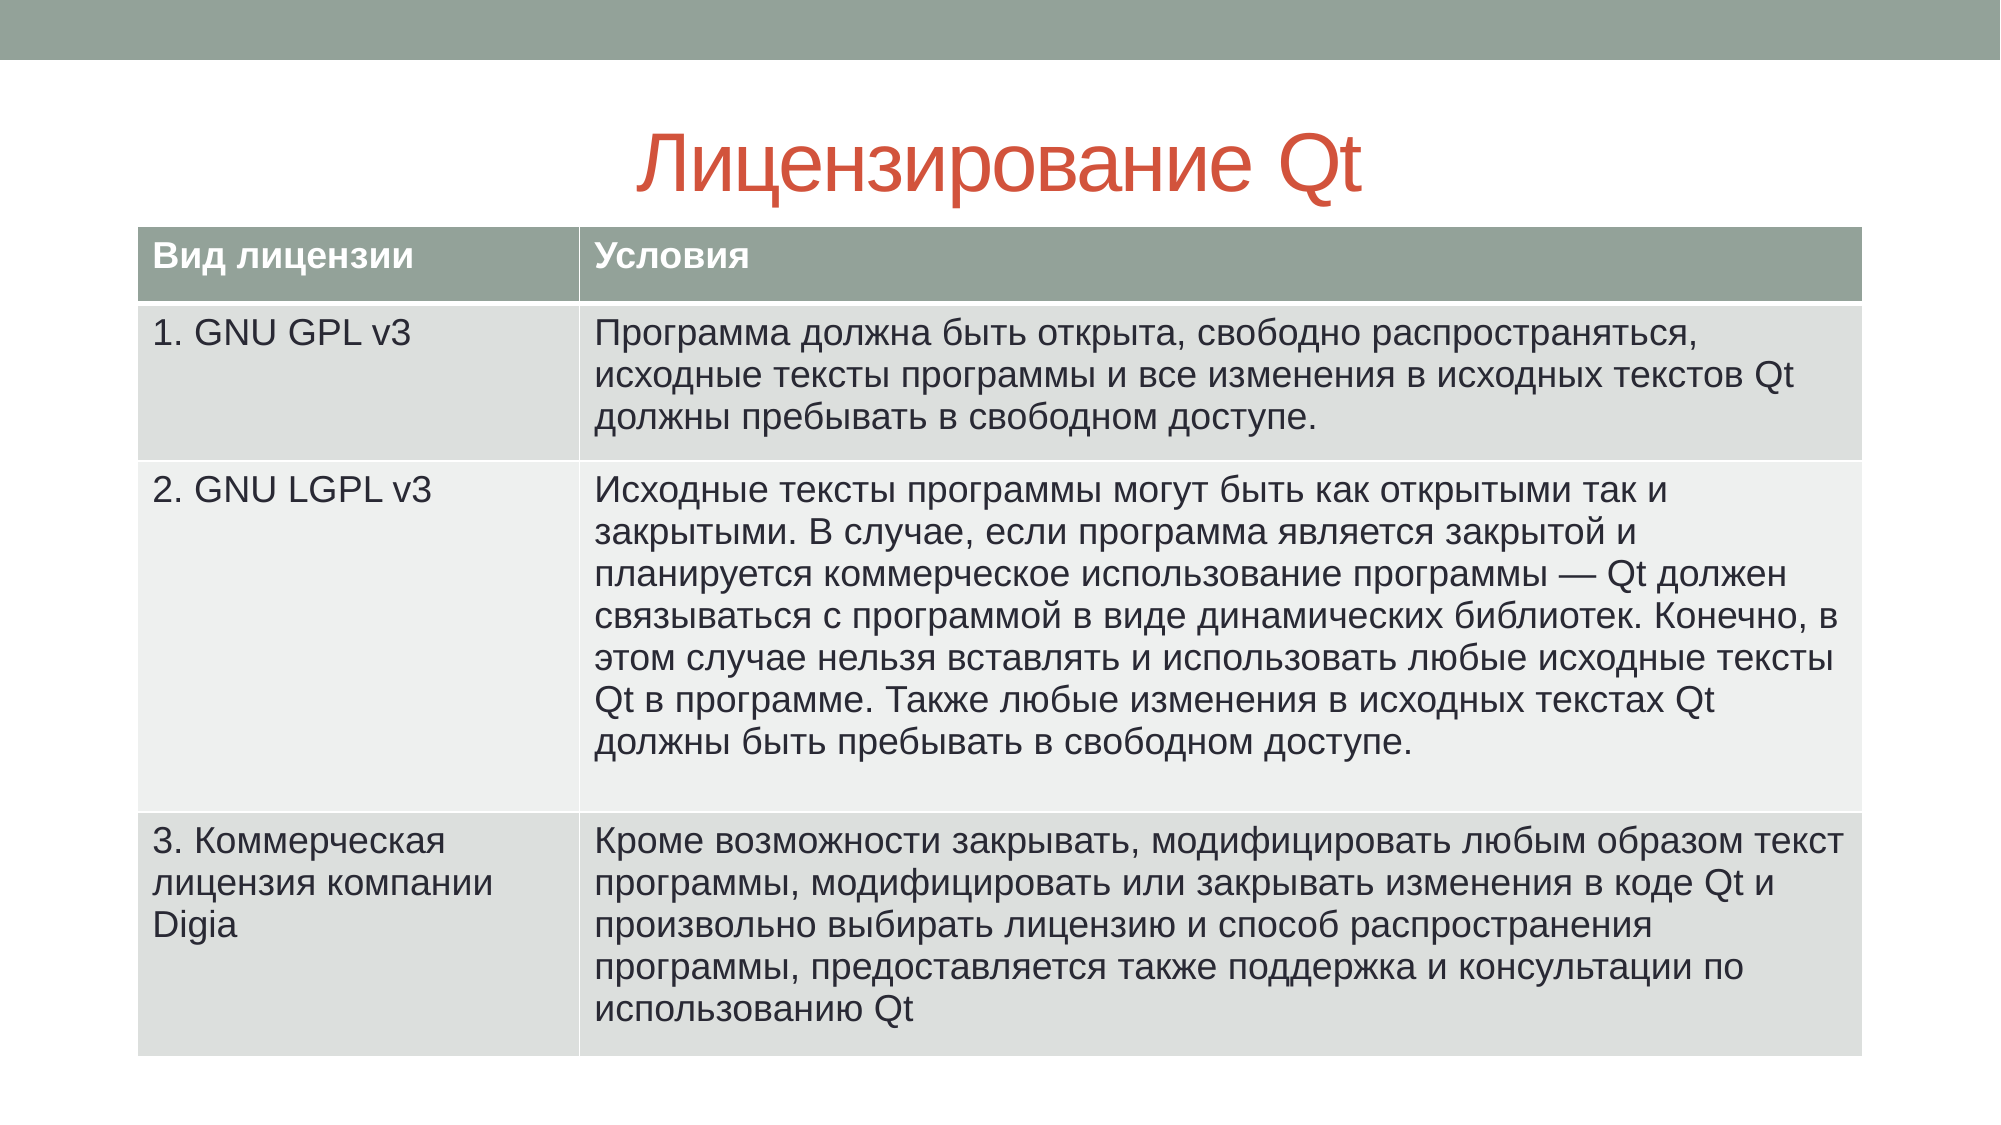

# Лицензирование Qt
| Вид лицензии | Условия |
| --- | --- |
| 1. GNU GPL v3 | Программа должна быть открыта, свободно распространяться, исходные тексты программы и все изменения в исходных текстов Qt должны пребывать в свободном доступе. |
| 2. GNU LGPL v3 | Исходные тексты программы могут быть как открытыми так и закрытыми. В случае, если программа является закрытой и планируется коммерческое использование программы — Qt должен связываться с программой в виде динамических библиотек. Конечно, в этом случае нельзя вставлять и использовать любые исходные тексты Qt в программе. Также любые изменения в исходных текстах Qt должны быть пребывать в свободном доступе. |
| 3. Коммерческая лицензия компании Digia | Кроме возможности закрывать, модифицировать любым образом текст программы, модифицировать или закрывать изменения в коде Qt и произвольно выбирать лицензию и способ распространения программы, предоставляется также поддержка и консультации по использованию Qt |